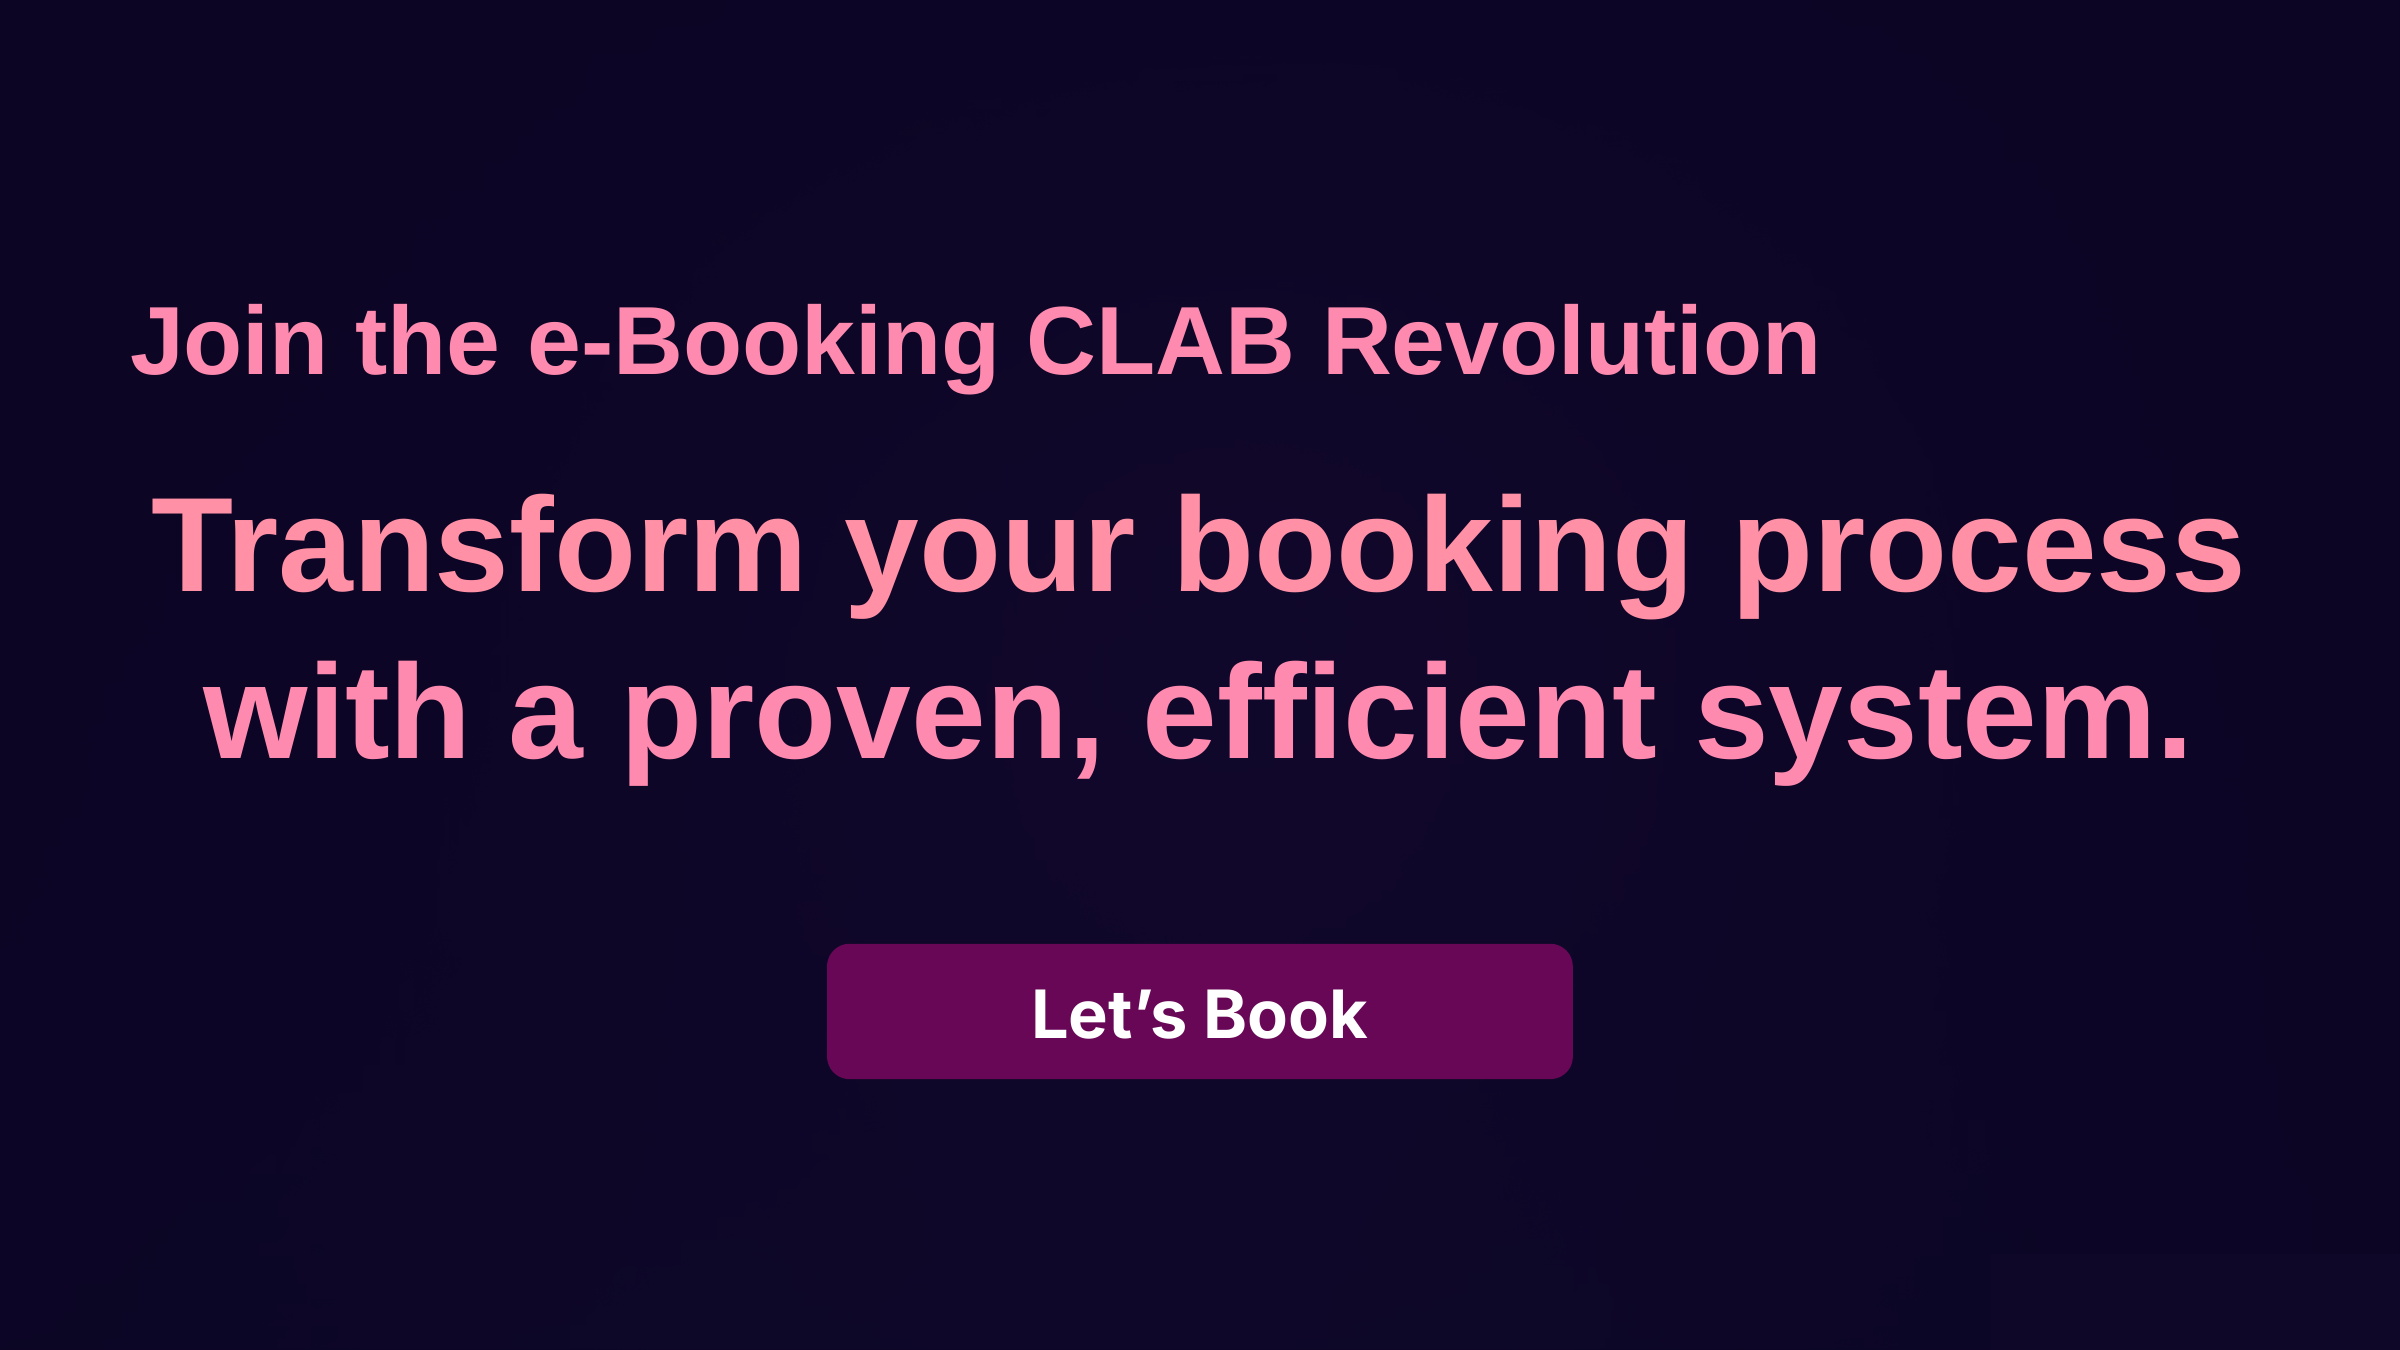

Join the e-Booking CLAB Revolution
Transform your booking process with a proven, efficient system.
Let’s Book